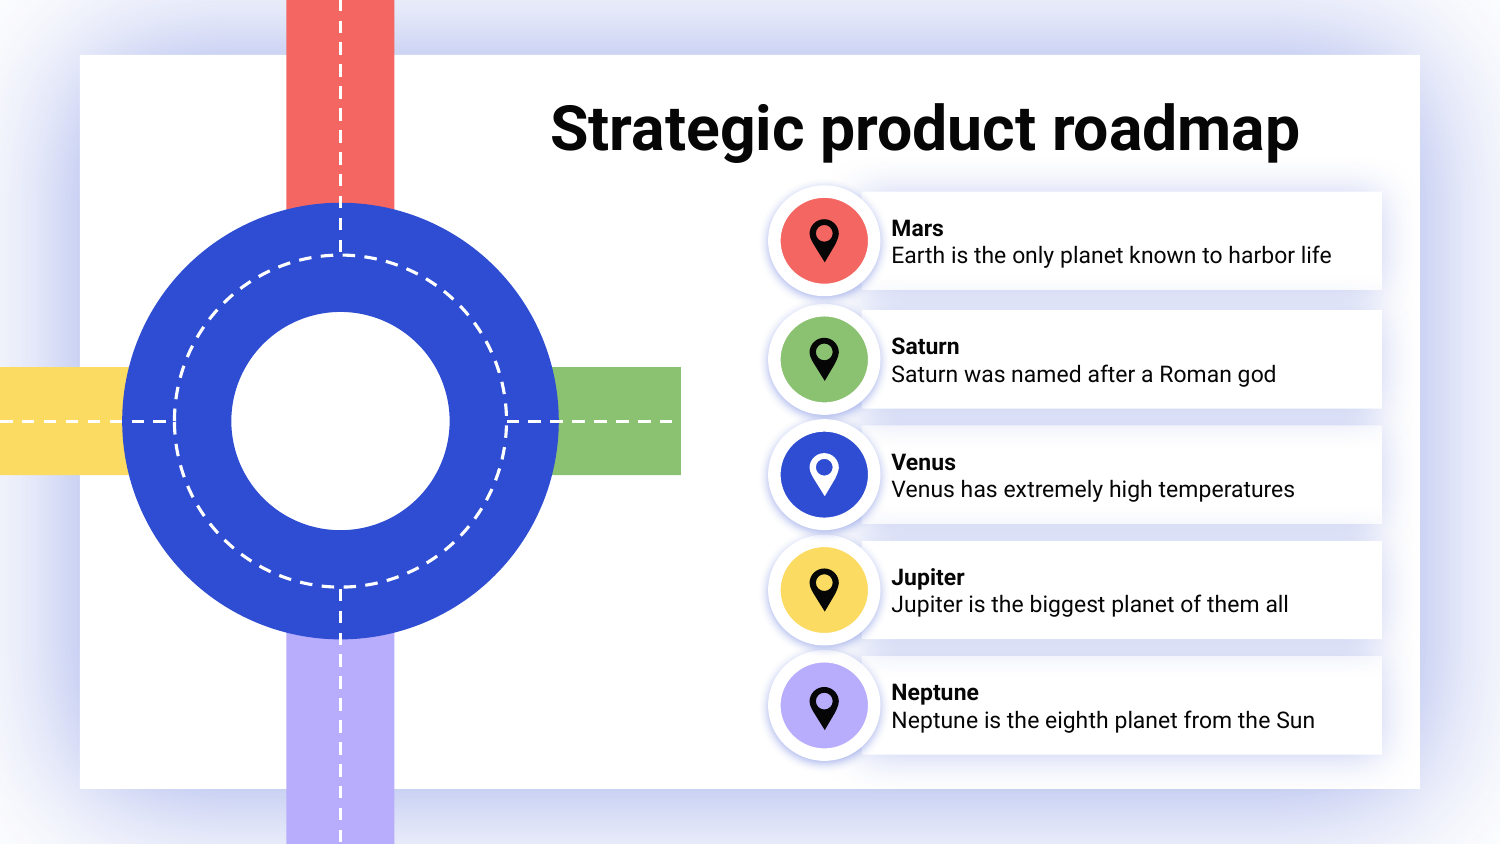

# Strategic product roadmap

Mars
Earth is the only planet known to harbor life

Saturn
Saturn was named after a Roman god

Venus
Venus has extremely high temperatures

Jupiter
Jupiter is the biggest planet of them all

Neptune
Neptune is the eighth planet from the Sun